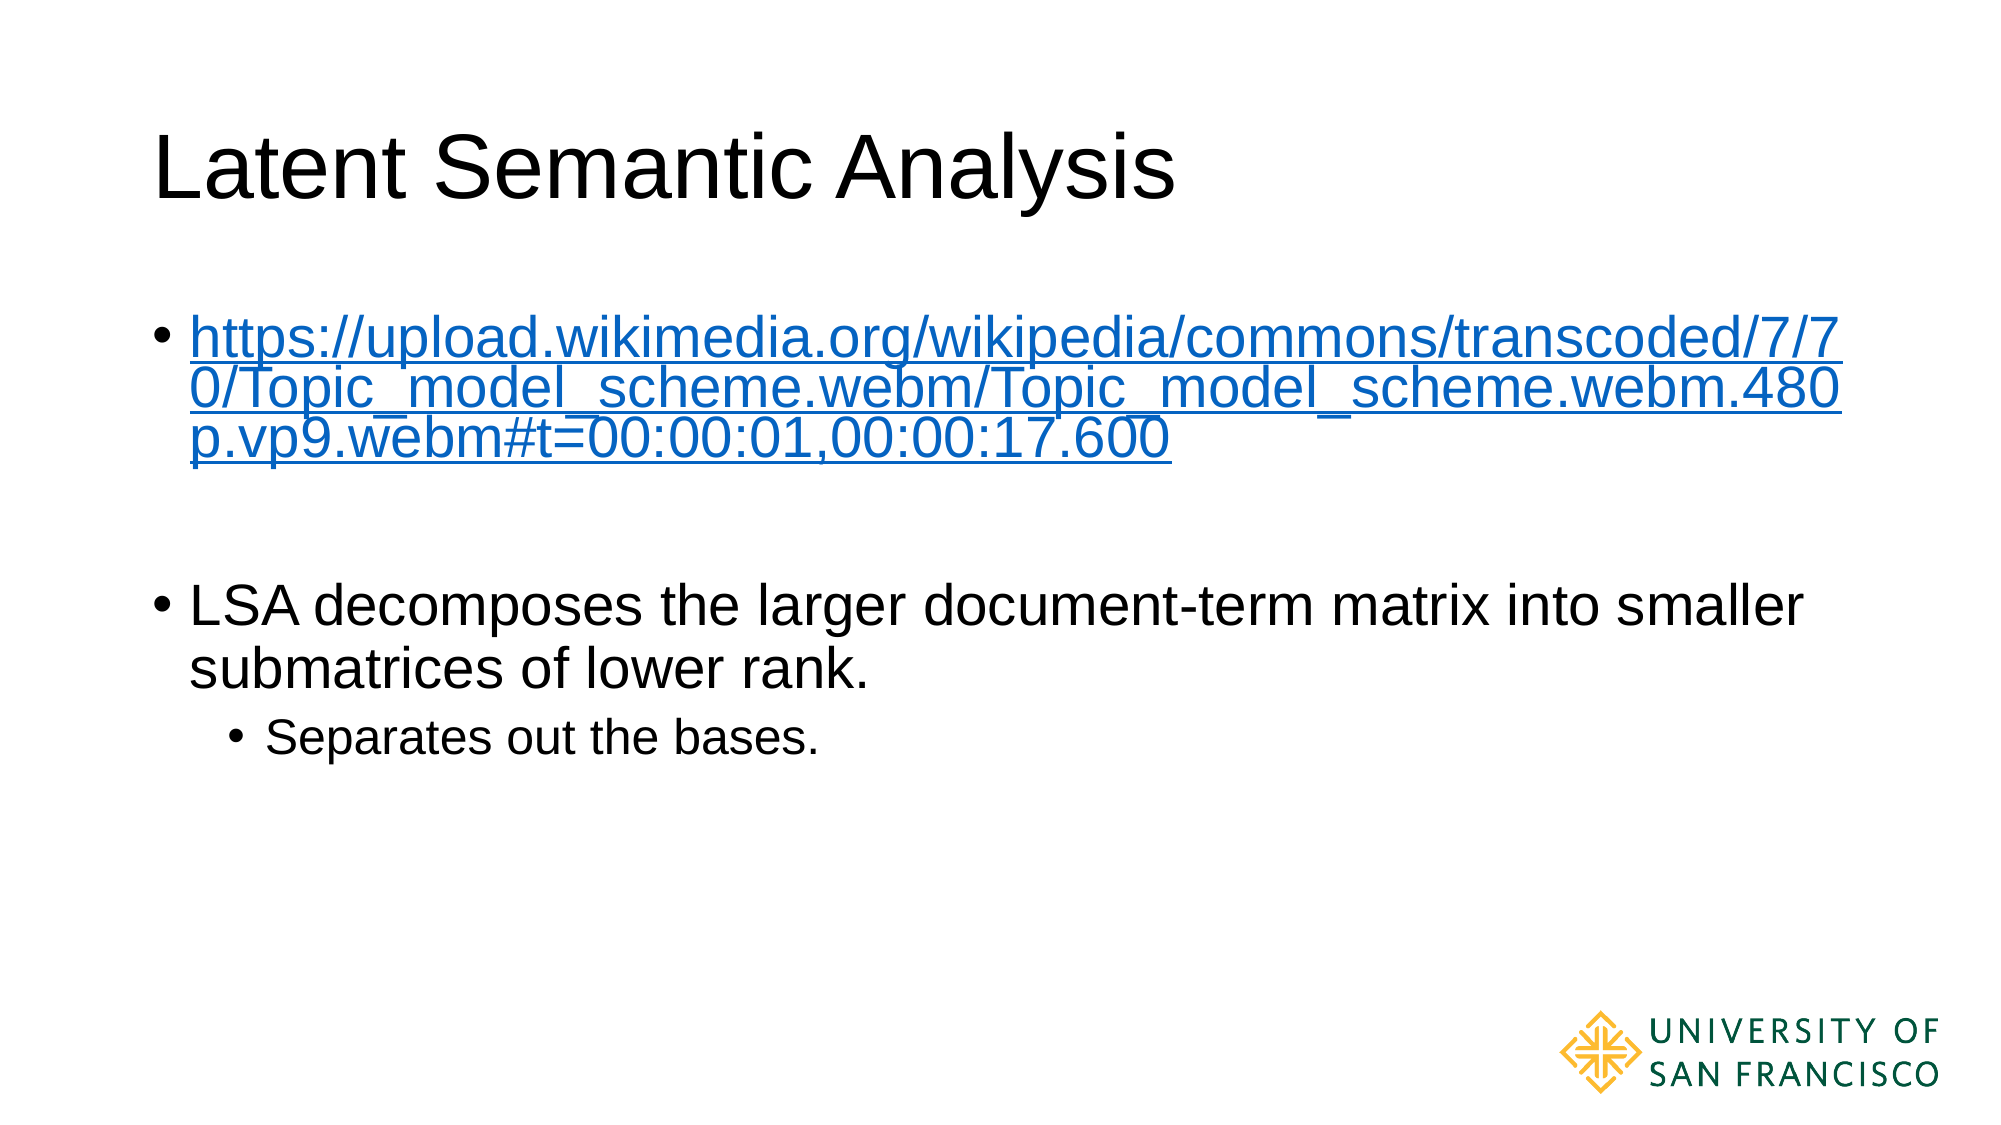

# Latent Semantic Analysis
https://upload.wikimedia.org/wikipedia/commons/transcoded/7/70/Topic_model_scheme.webm/Topic_model_scheme.webm.480p.vp9.webm#t=00:00:01,00:00:17.600

LSA decomposes the larger document-term matrix into smaller submatrices of lower rank.
Separates out the bases.